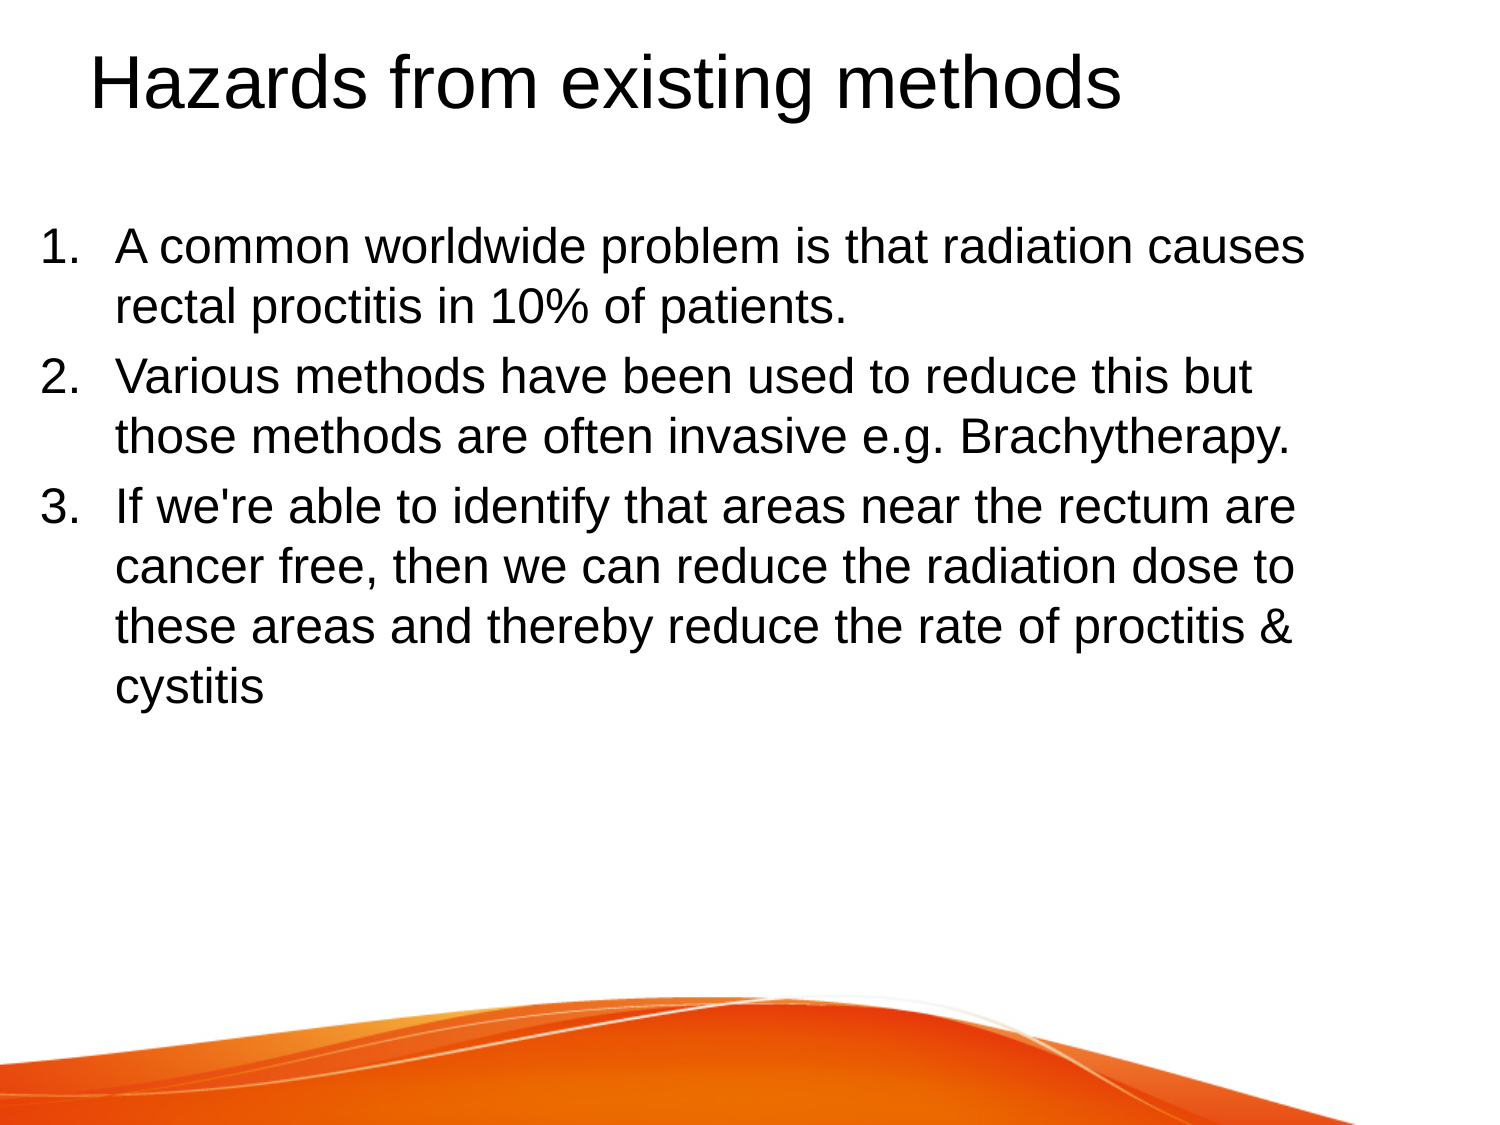

# Hazards from existing methods

A common worldwide problem is that radiation causes rectal proctitis in 10% of patients.
Various methods have been used to reduce this but those methods are often invasive e.g. Brachytherapy.
If we're able to identify that areas near the rectum are cancer free, then we can reduce the radiation dose to these areas and thereby reduce the rate of proctitis & cystitis